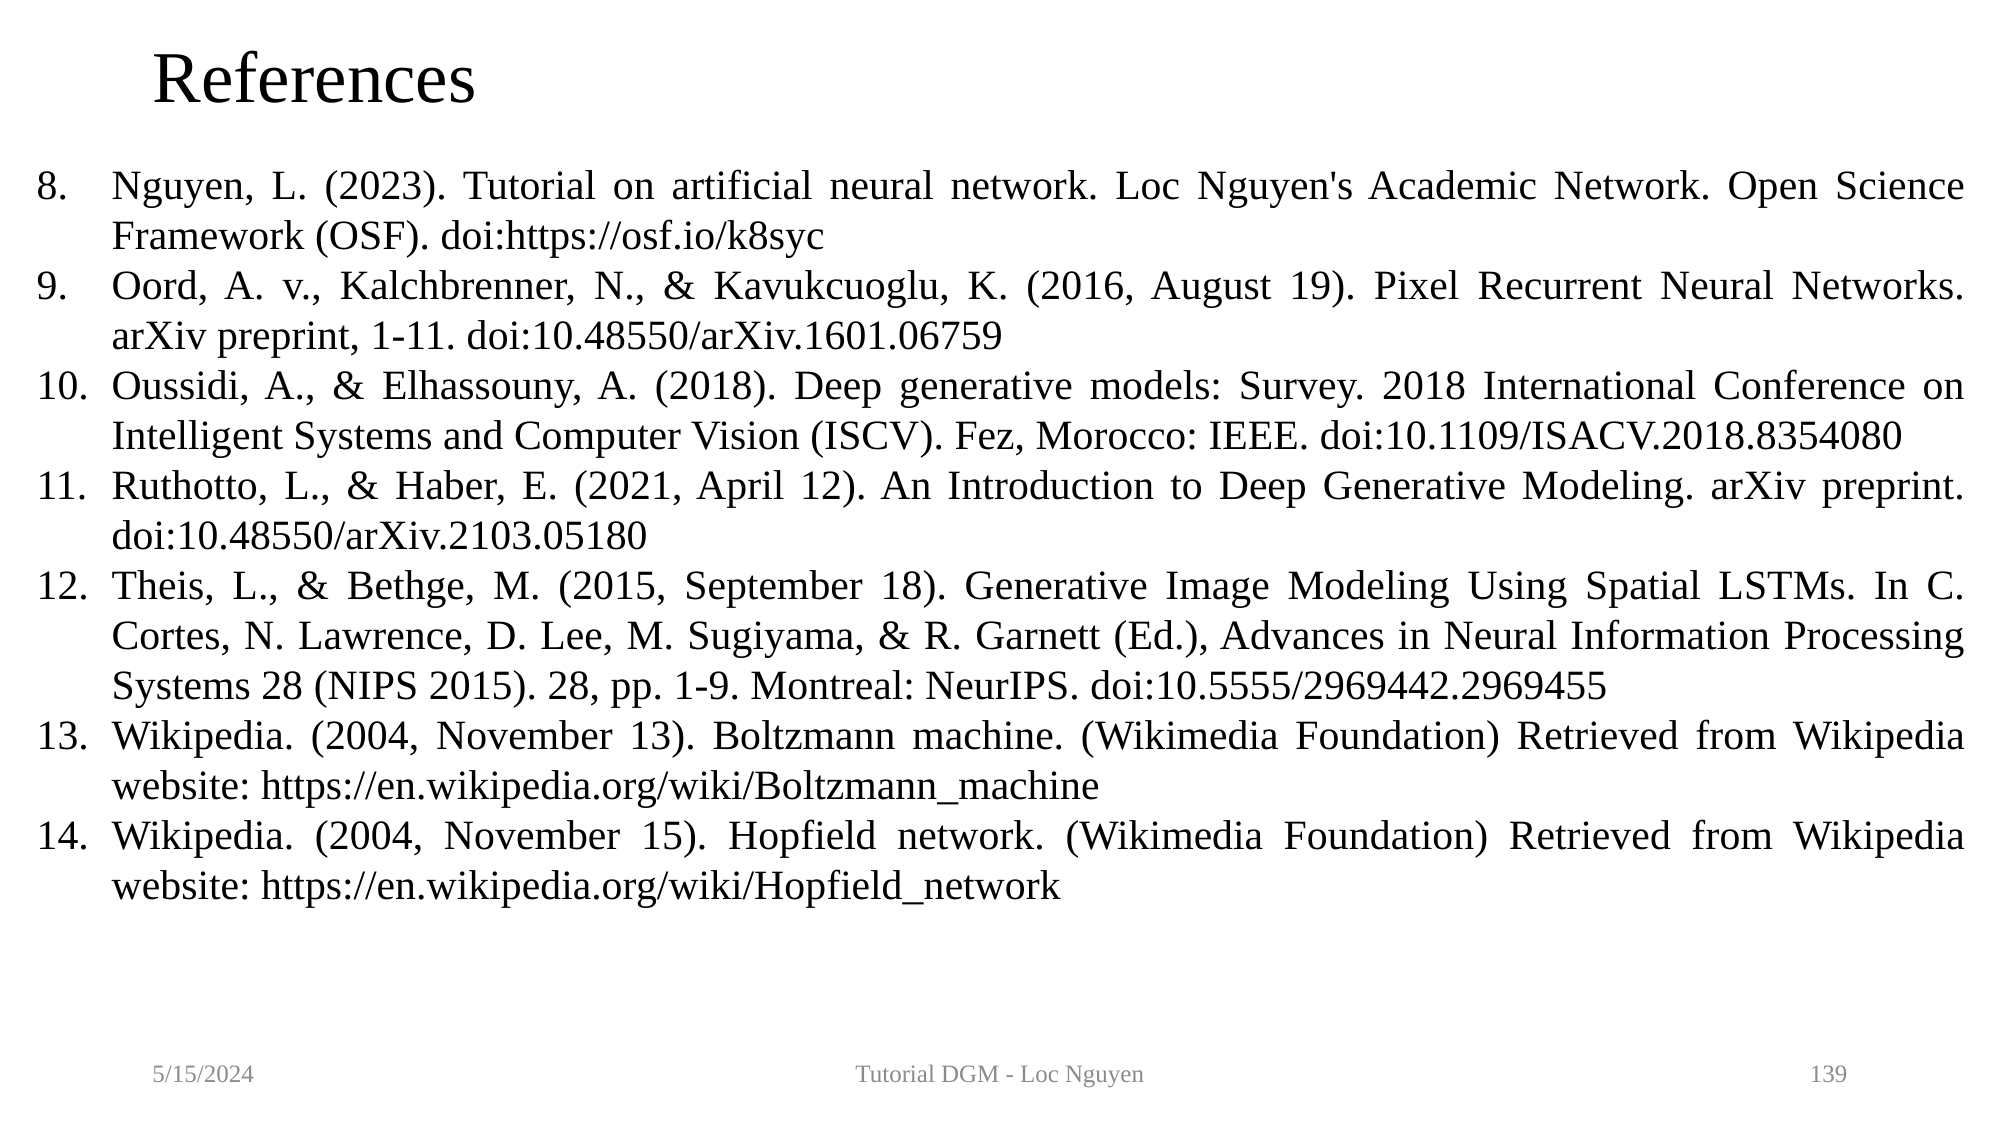

# References
Nguyen, L. (2023). Tutorial on artificial neural network. Loc Nguyen's Academic Network. Open Science Framework (OSF). doi:https://osf.io/k8syc
Oord, A. v., Kalchbrenner, N., & Kavukcuoglu, K. (2016, August 19). Pixel Recurrent Neural Networks. arXiv preprint, 1-11. doi:10.48550/arXiv.1601.06759
Oussidi, A., & Elhassouny, A. (2018). Deep generative models: Survey. 2018 International Conference on Intelligent Systems and Computer Vision (ISCV). Fez, Morocco: IEEE. doi:10.1109/ISACV.2018.8354080
Ruthotto, L., & Haber, E. (2021, April 12). An Introduction to Deep Generative Modeling. arXiv preprint. doi:10.48550/arXiv.2103.05180
Theis, L., & Bethge, M. (2015, September 18). Generative Image Modeling Using Spatial LSTMs. In C. Cortes, N. Lawrence, D. Lee, M. Sugiyama, & R. Garnett (Ed.), Advances in Neural Information Processing Systems 28 (NIPS 2015). 28, pp. 1-9. Montreal: NeurIPS. doi:10.5555/2969442.2969455
Wikipedia. (2004, November 13). Boltzmann machine. (Wikimedia Foundation) Retrieved from Wikipedia website: https://en.wikipedia.org/wiki/Boltzmann_machine
Wikipedia. (2004, November 15). Hopfield network. (Wikimedia Foundation) Retrieved from Wikipedia website: https://en.wikipedia.org/wiki/Hopfield_network
5/15/2024
Tutorial DGM - Loc Nguyen
139